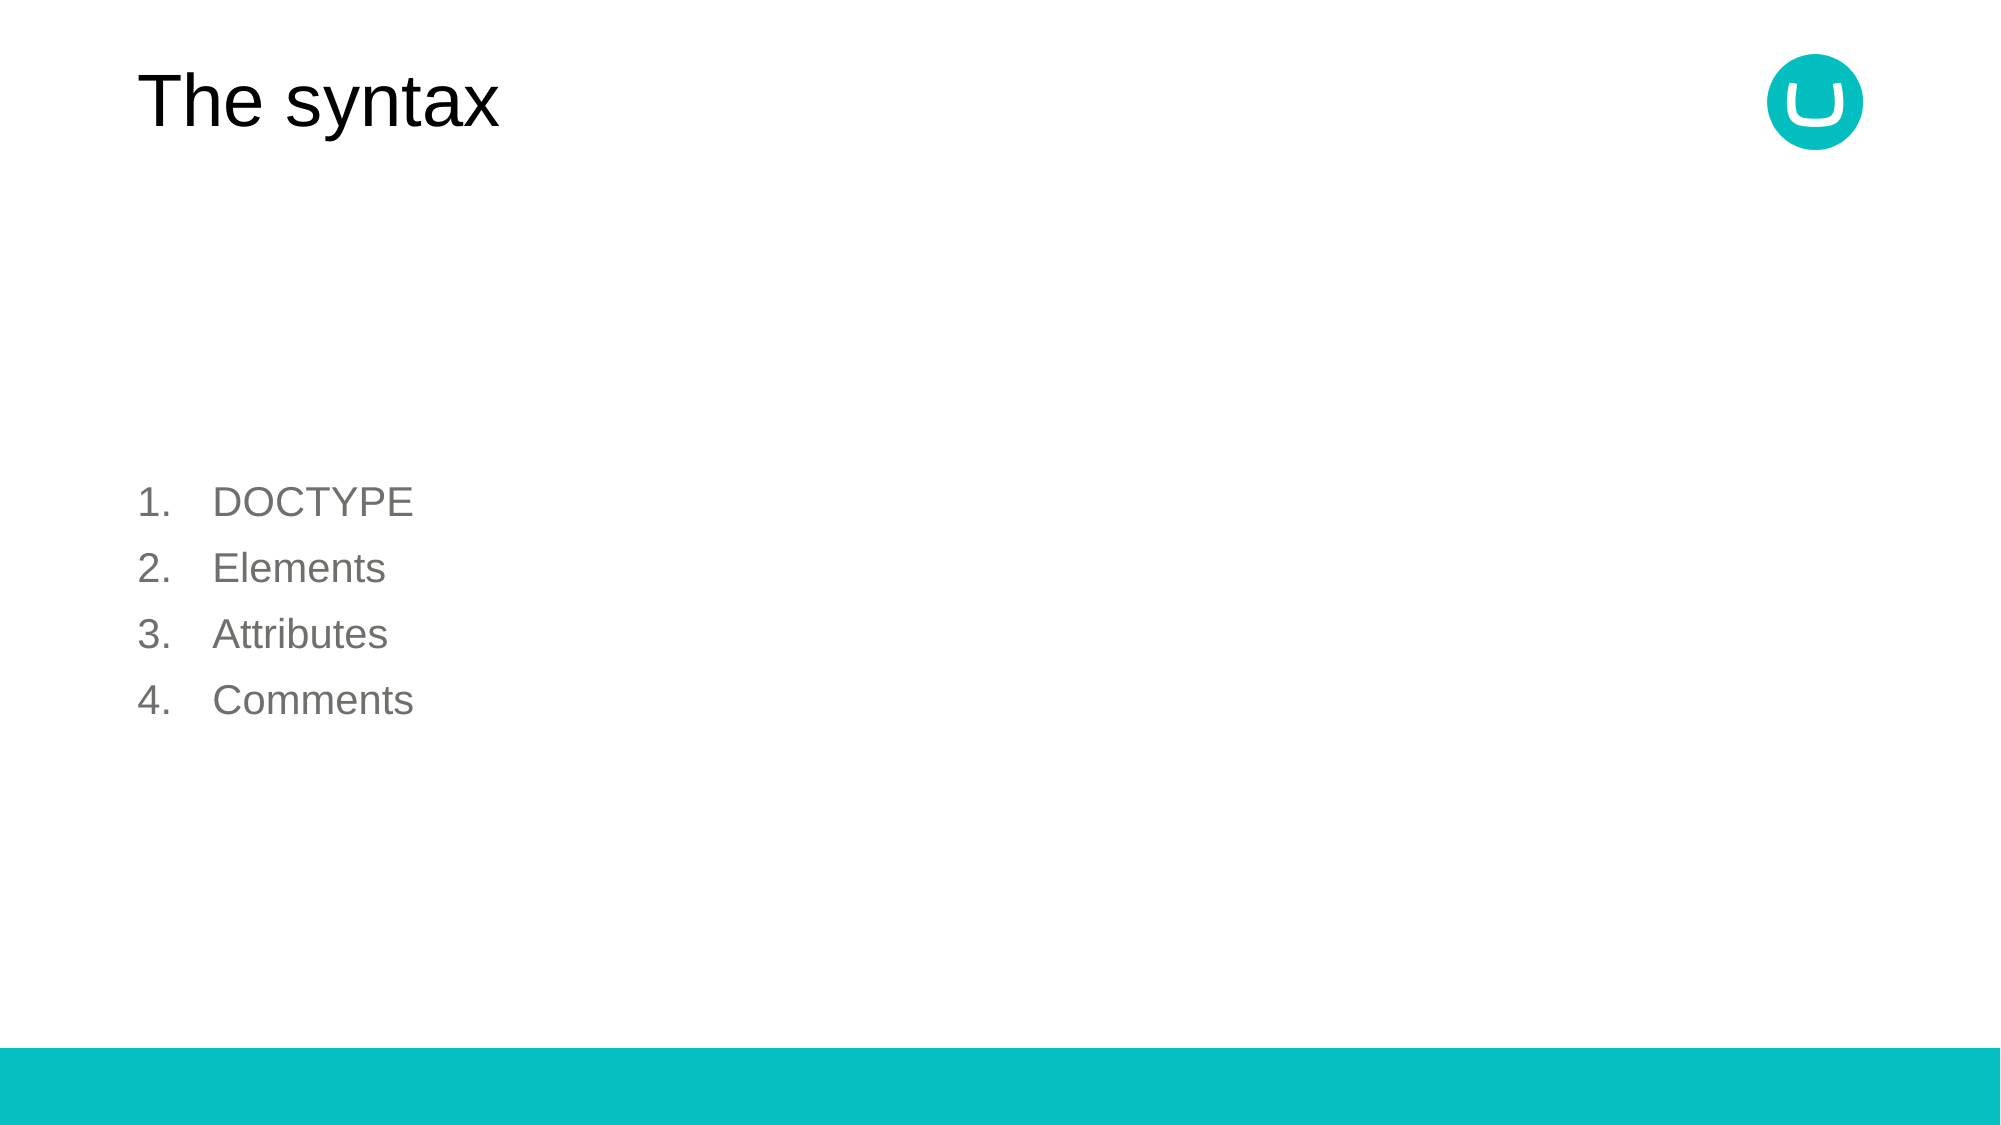

# The syntax
DOCTYPE
Elements
Attributes
Comments